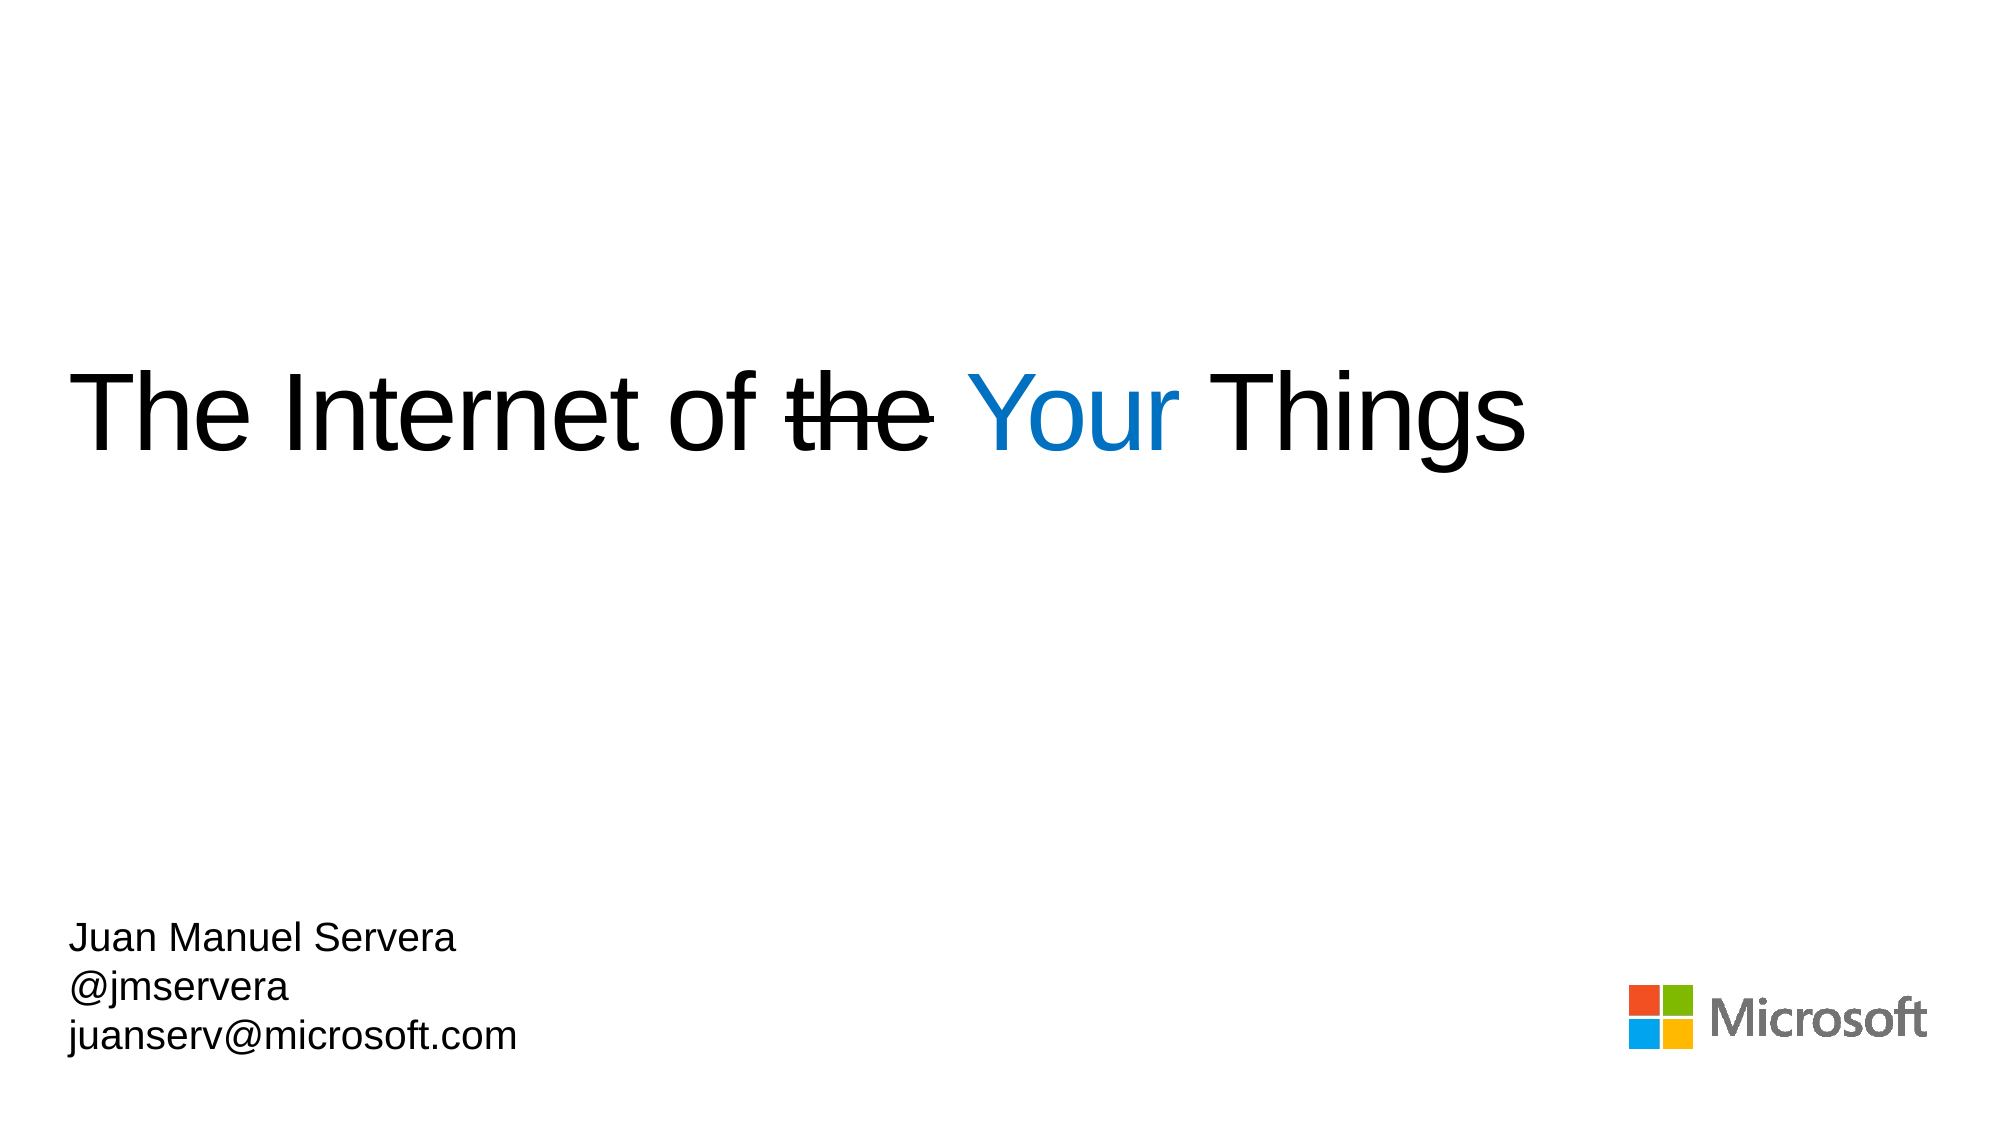

# The Internet of the Your Things
Juan Manuel Servera
@jmservera
juanserv@microsoft.com